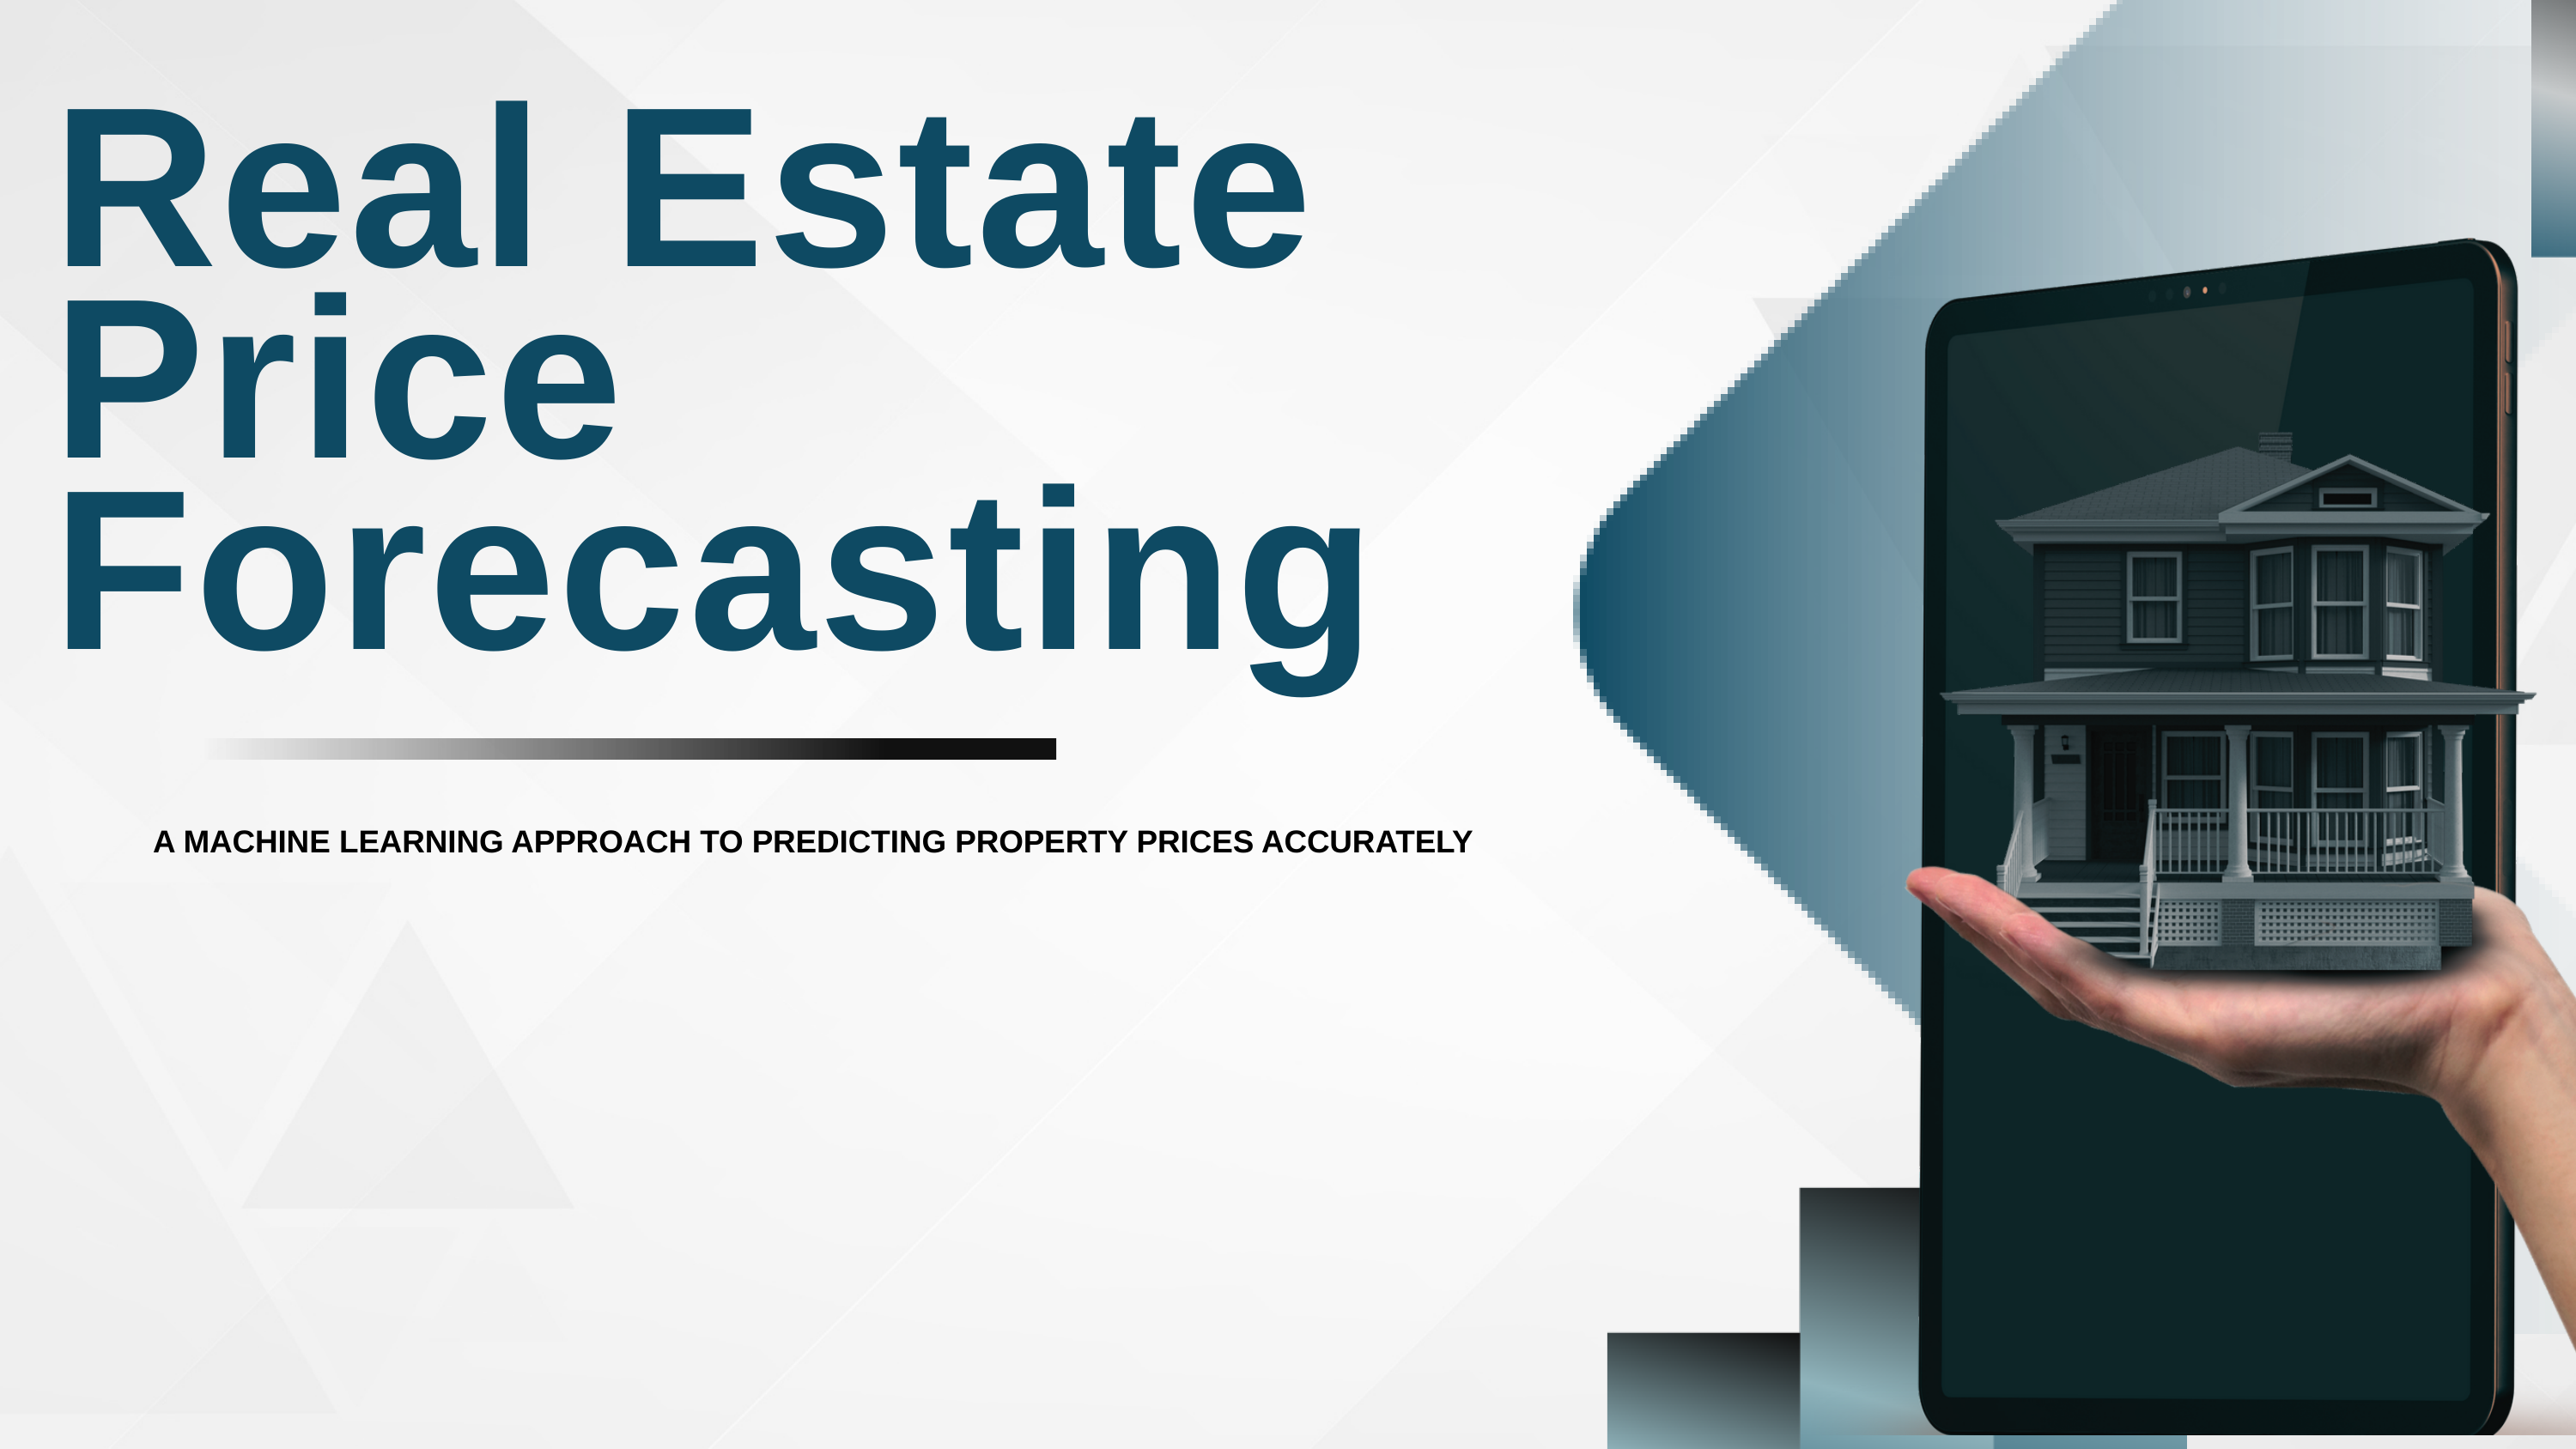

Real Estate Price Forecasting

A MACHINE LEARNING APPROACH TO PREDICTING PROPERTY PRICES ACCURATELY